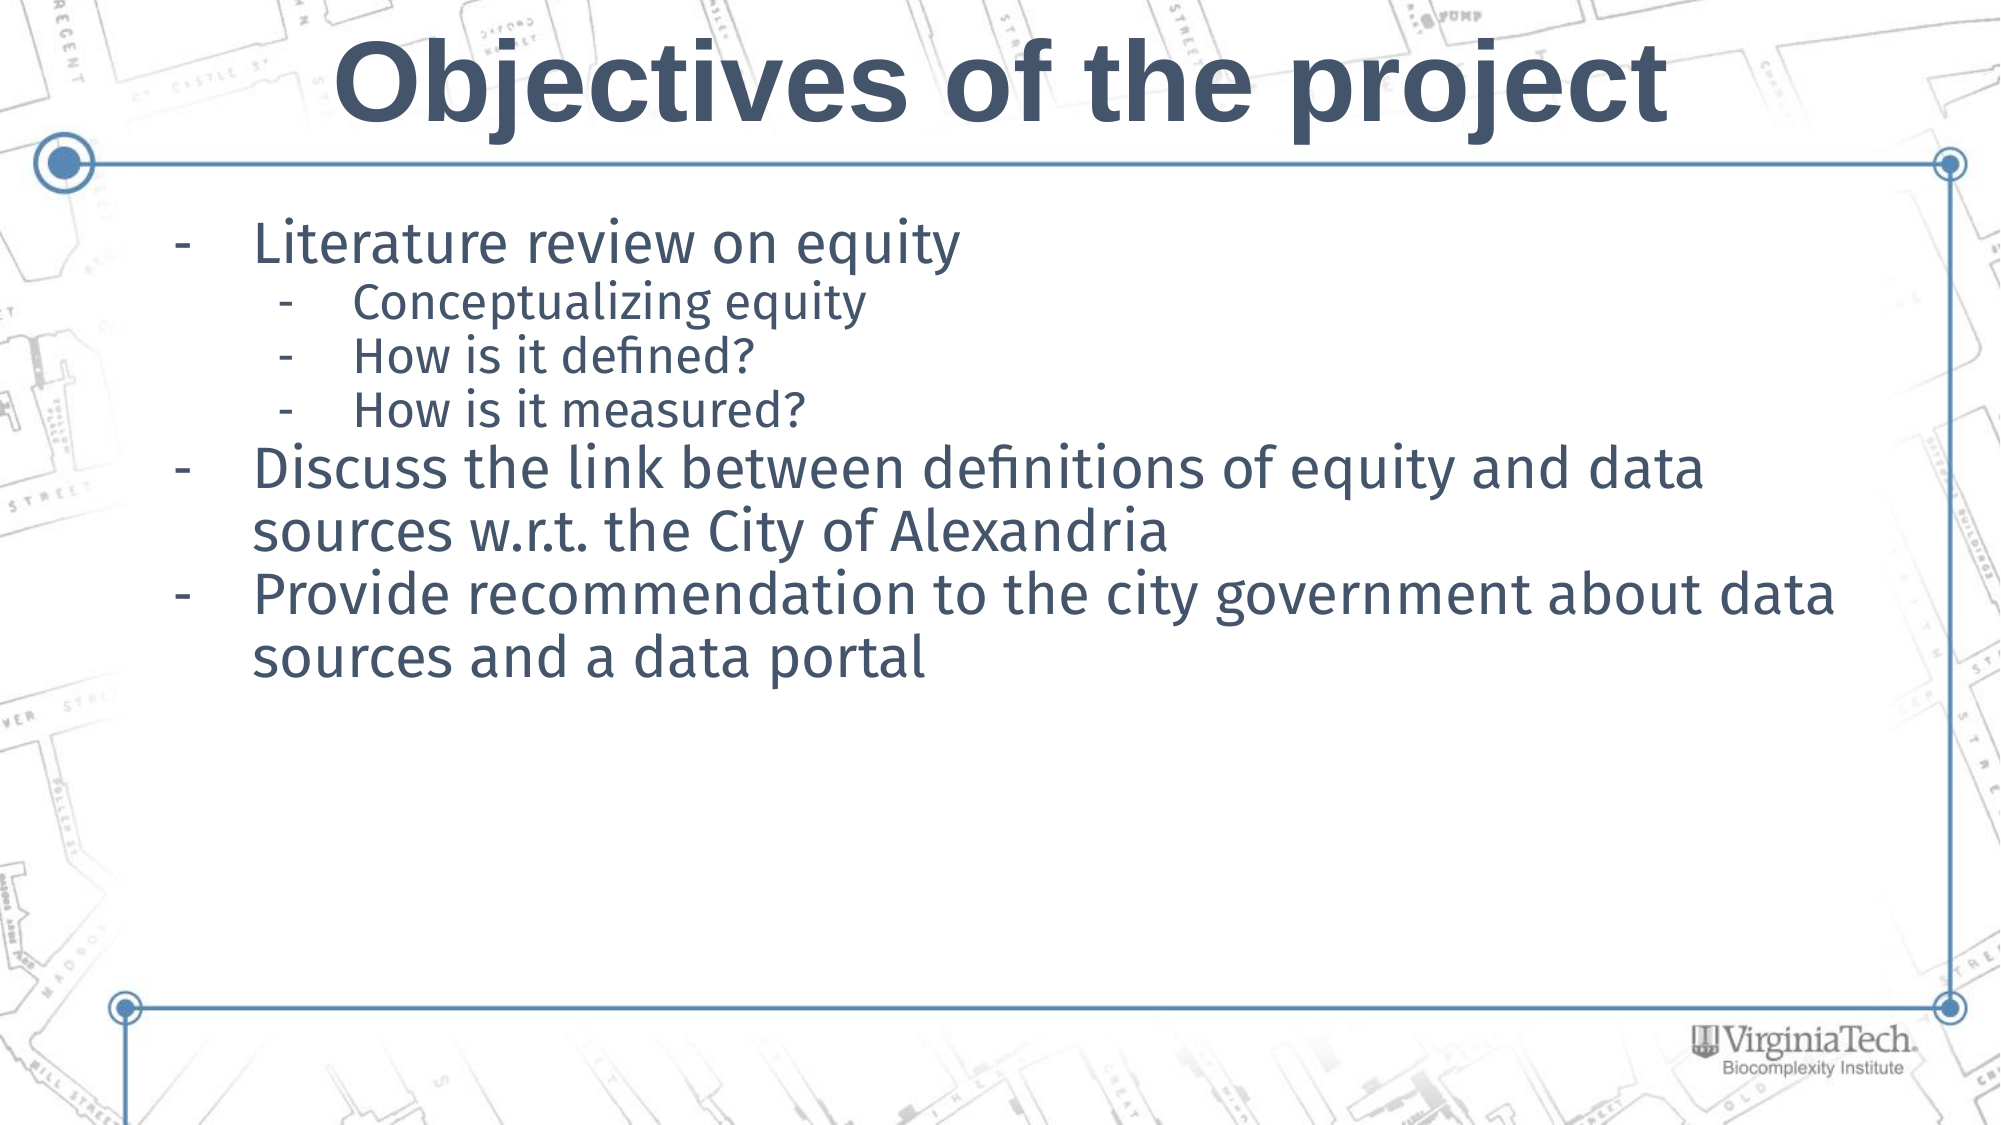

# Objectives of the project
Literature review on equity
Conceptualizing equity
How is it defined?
How is it measured?
Discuss the link between definitions of equity and data sources w.r.t. the City of Alexandria
Provide recommendation to the city government about data sources and a data portal